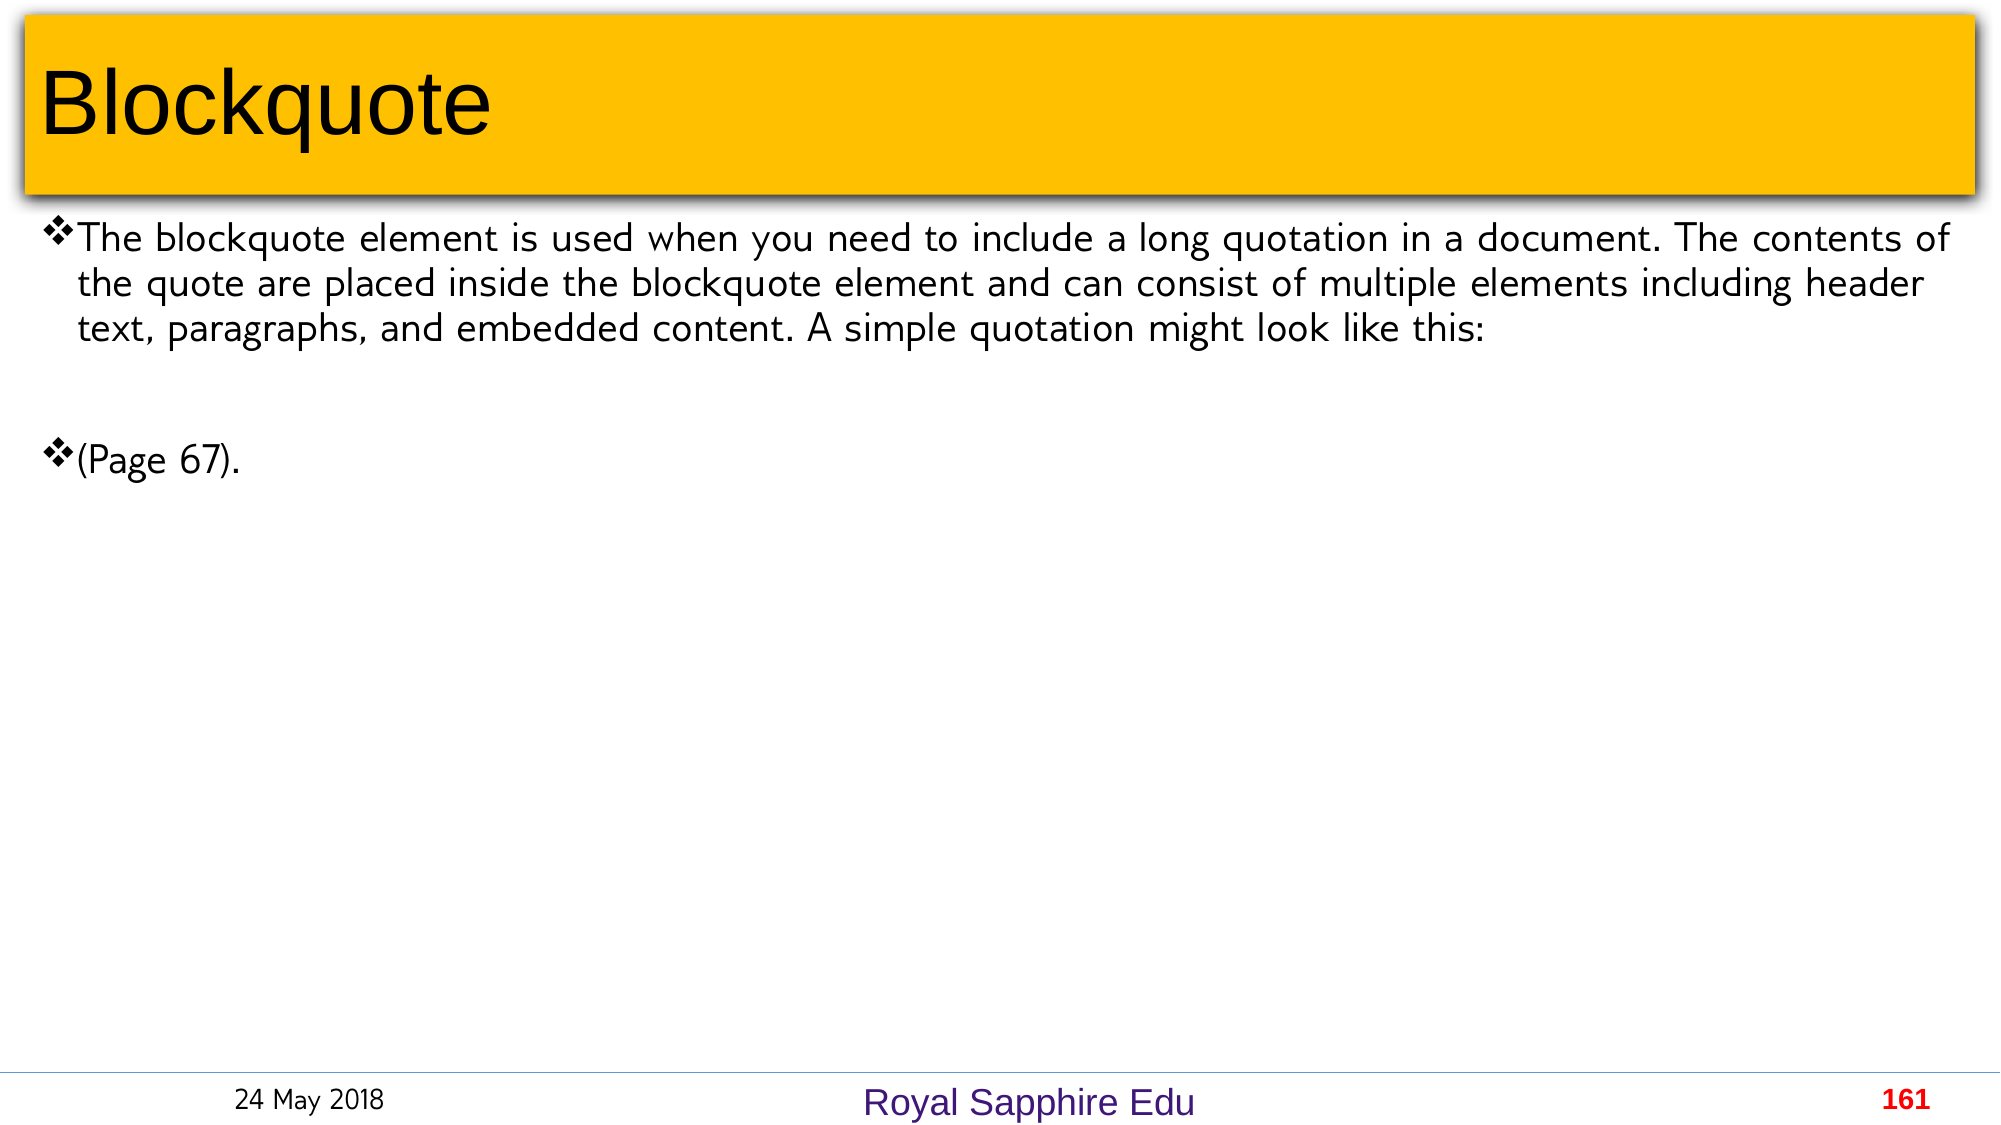

# Blockquote
The blockquote element is used when you need to include a long quotation in a document. The contents of the quote are placed inside the blockquote element and can consist of multiple elements including header text, paragraphs, and embedded content. A simple quotation might look like this:

(Page 67).
24 May 2018
161